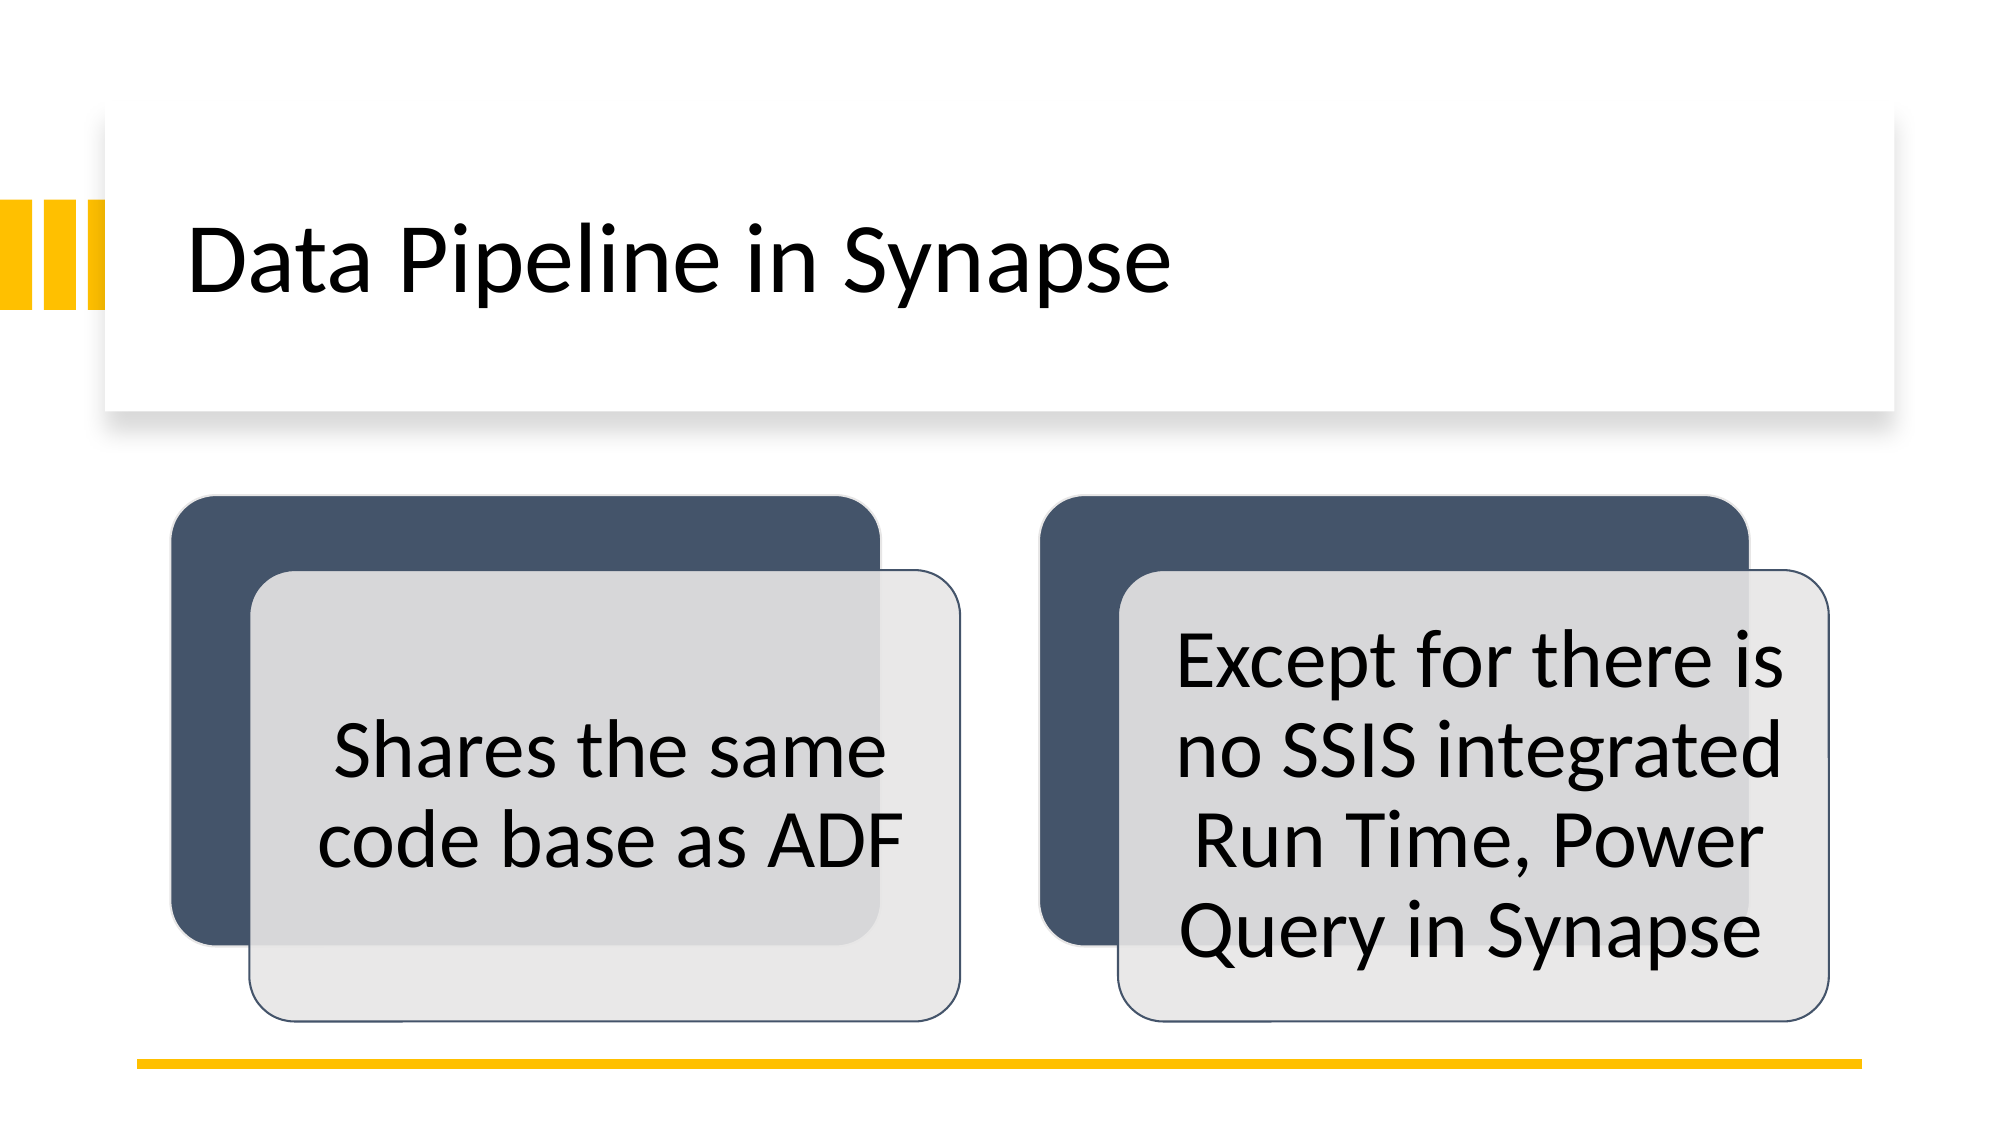

# Data Pipeline in Synapse

Shares the same code base as ADF
Except for there is no SSIS integrated Run Time, Power Query in Synapse